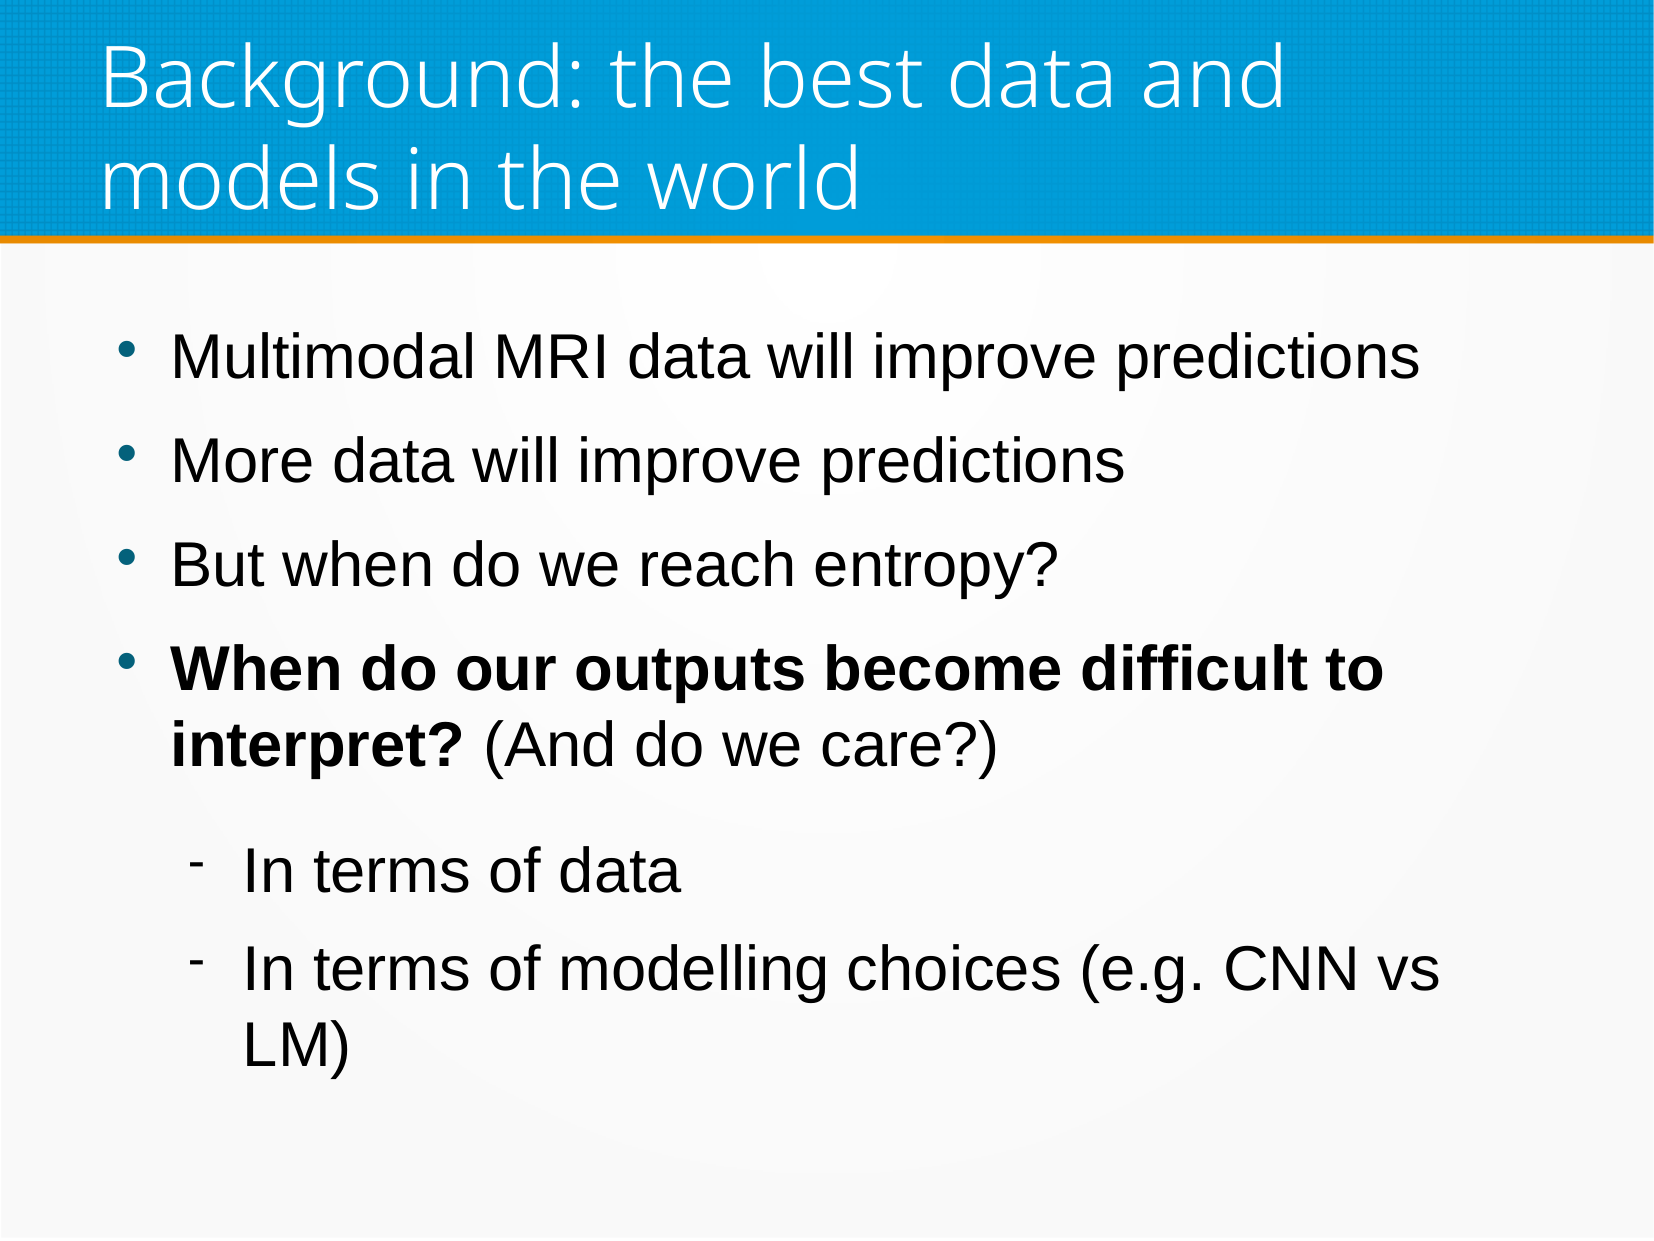

# Background: the best data and models in the world
Multimodal MRI data will improve predictions
More data will improve predictions
But when do we reach entropy?
When do our outputs become difficult to interpret? (And do we care?)
In terms of data
In terms of modelling choices (e.g. CNN vs LM)